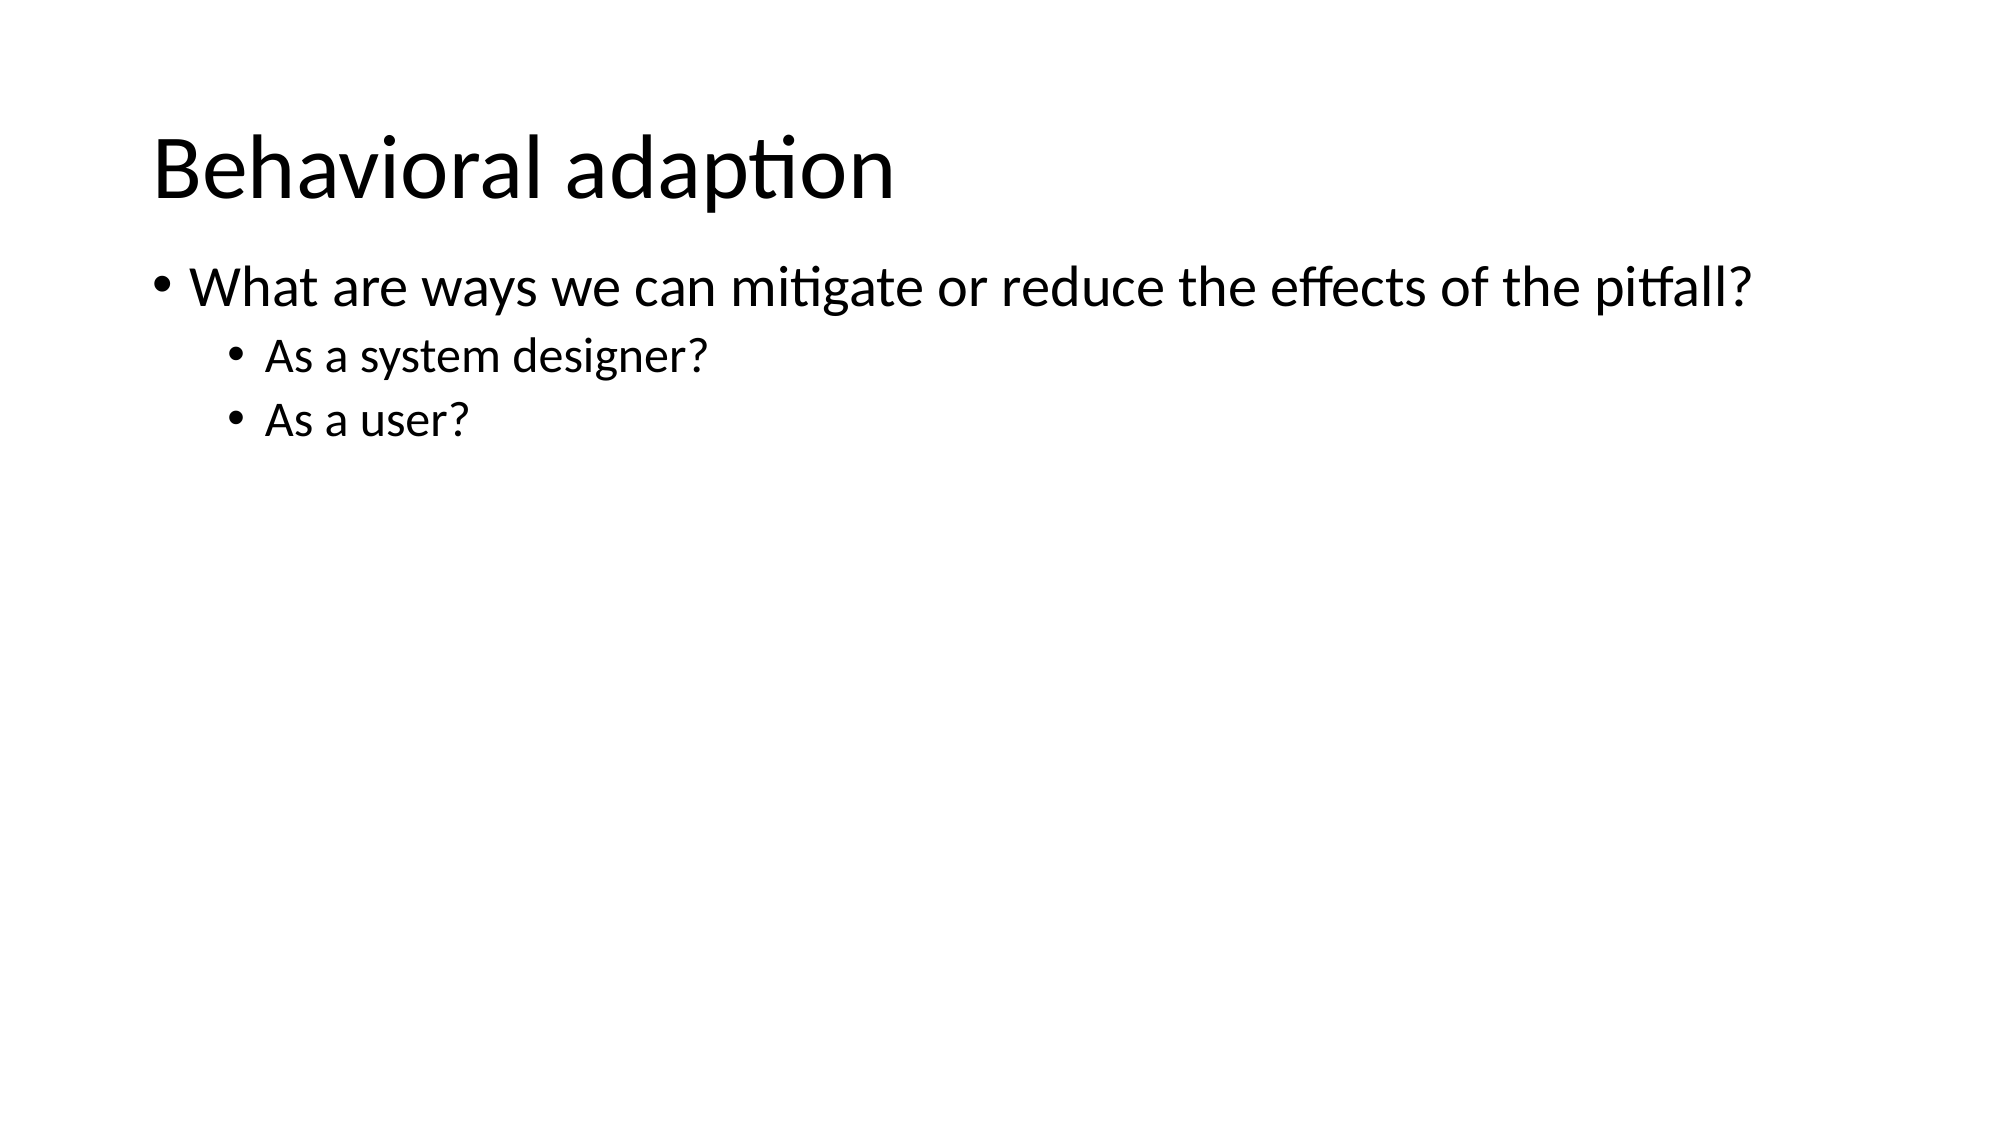

# Behavioral adaption
What are ways we can mitigate or reduce the effects of the pitfall?
As a system designer?
As a user?